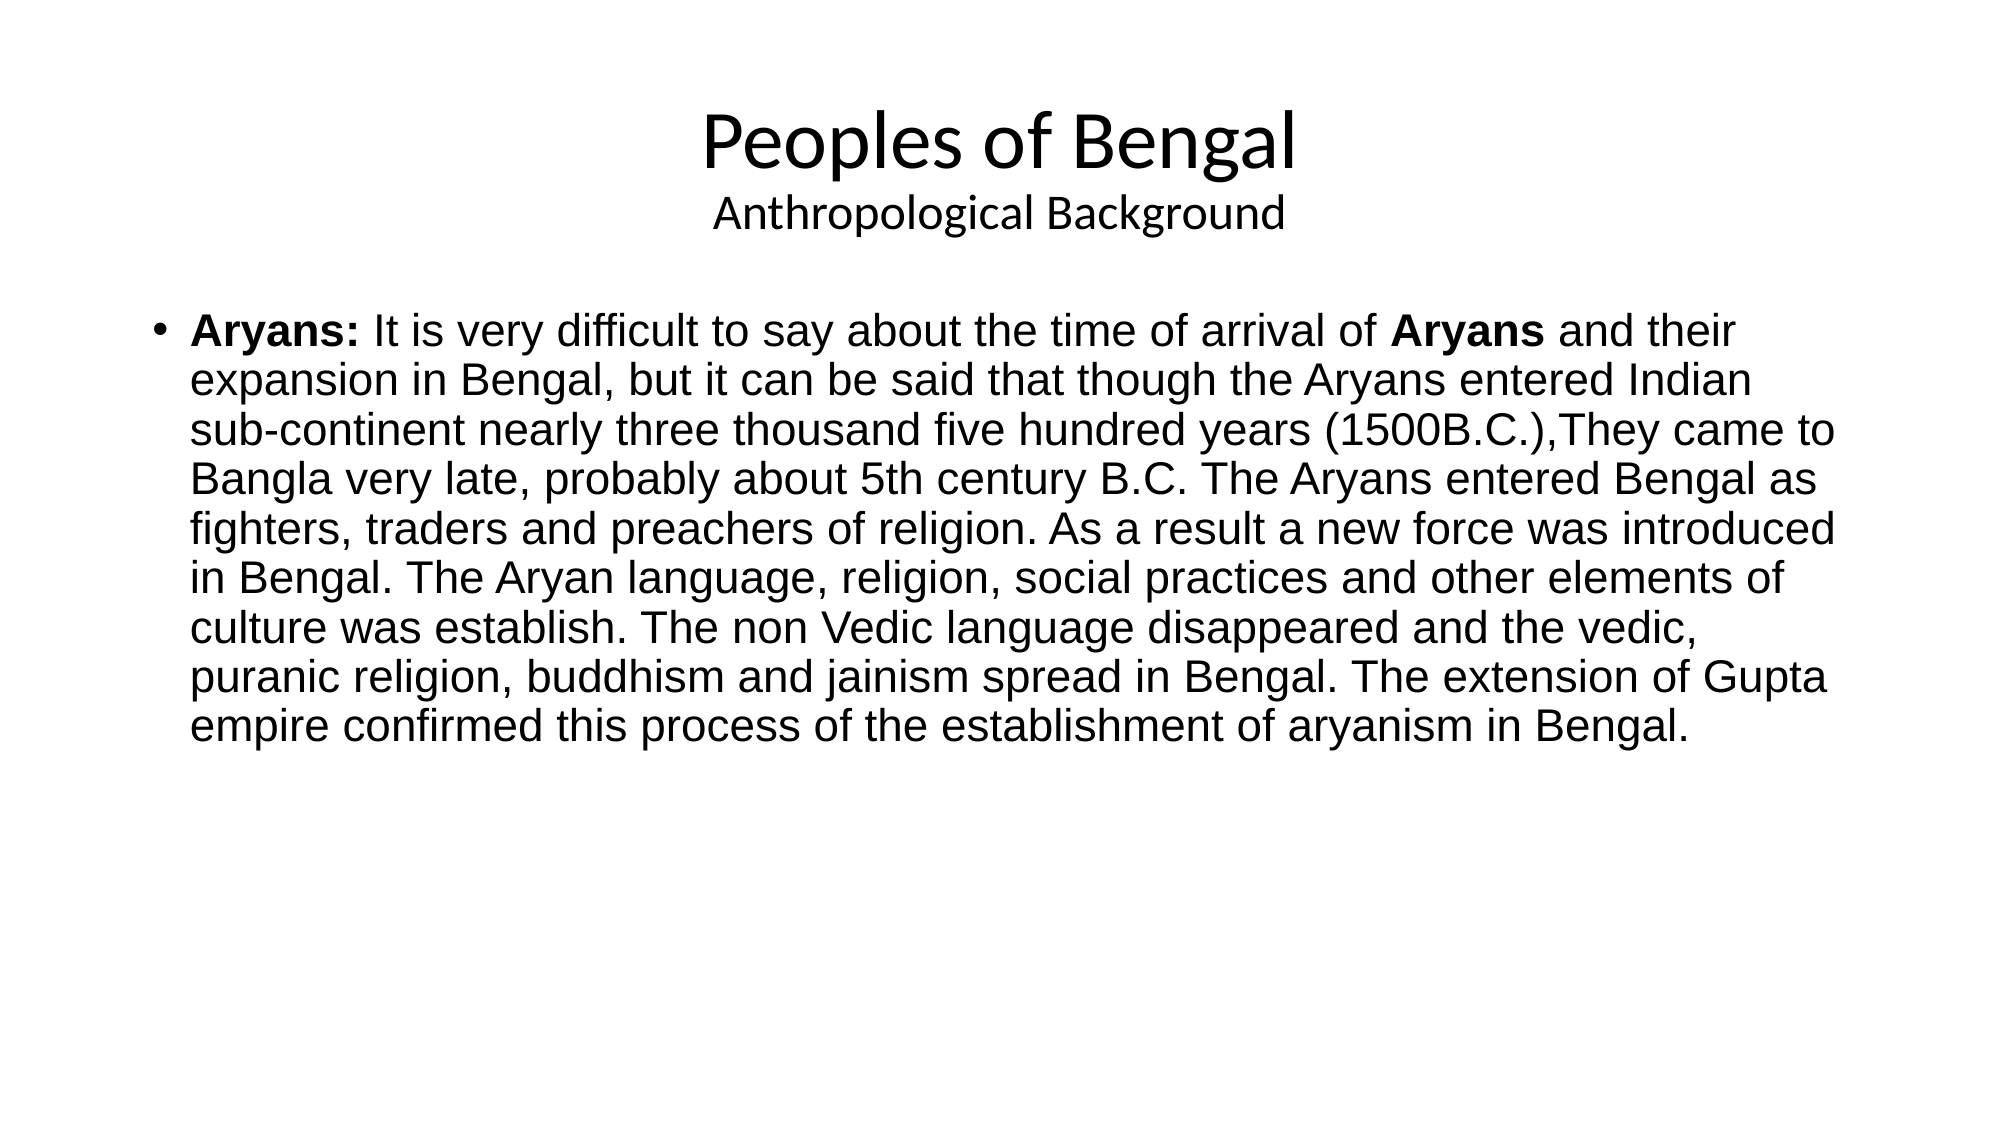

# Peoples of Bengal Anthropological Background
Aryans: It is very difficult to say about the time of arrival of Aryans and their expansion in Bengal, but it can be said that though the Aryans entered Indian sub-continent nearly three thousand five hundred years (1500B.C.),They came to Bangla very late, probably about 5th century B.C. The Aryans entered Bengal as fighters, traders and preachers of religion. As a result a new force was introduced in Bengal. The Aryan language, religion, social practices and other elements of culture was establish. The non Vedic language disappeared and the vedic, puranic religion, buddhism and jainism spread in Bengal. The extension of Gupta empire confirmed this process of the establishment of aryanism in Bengal.